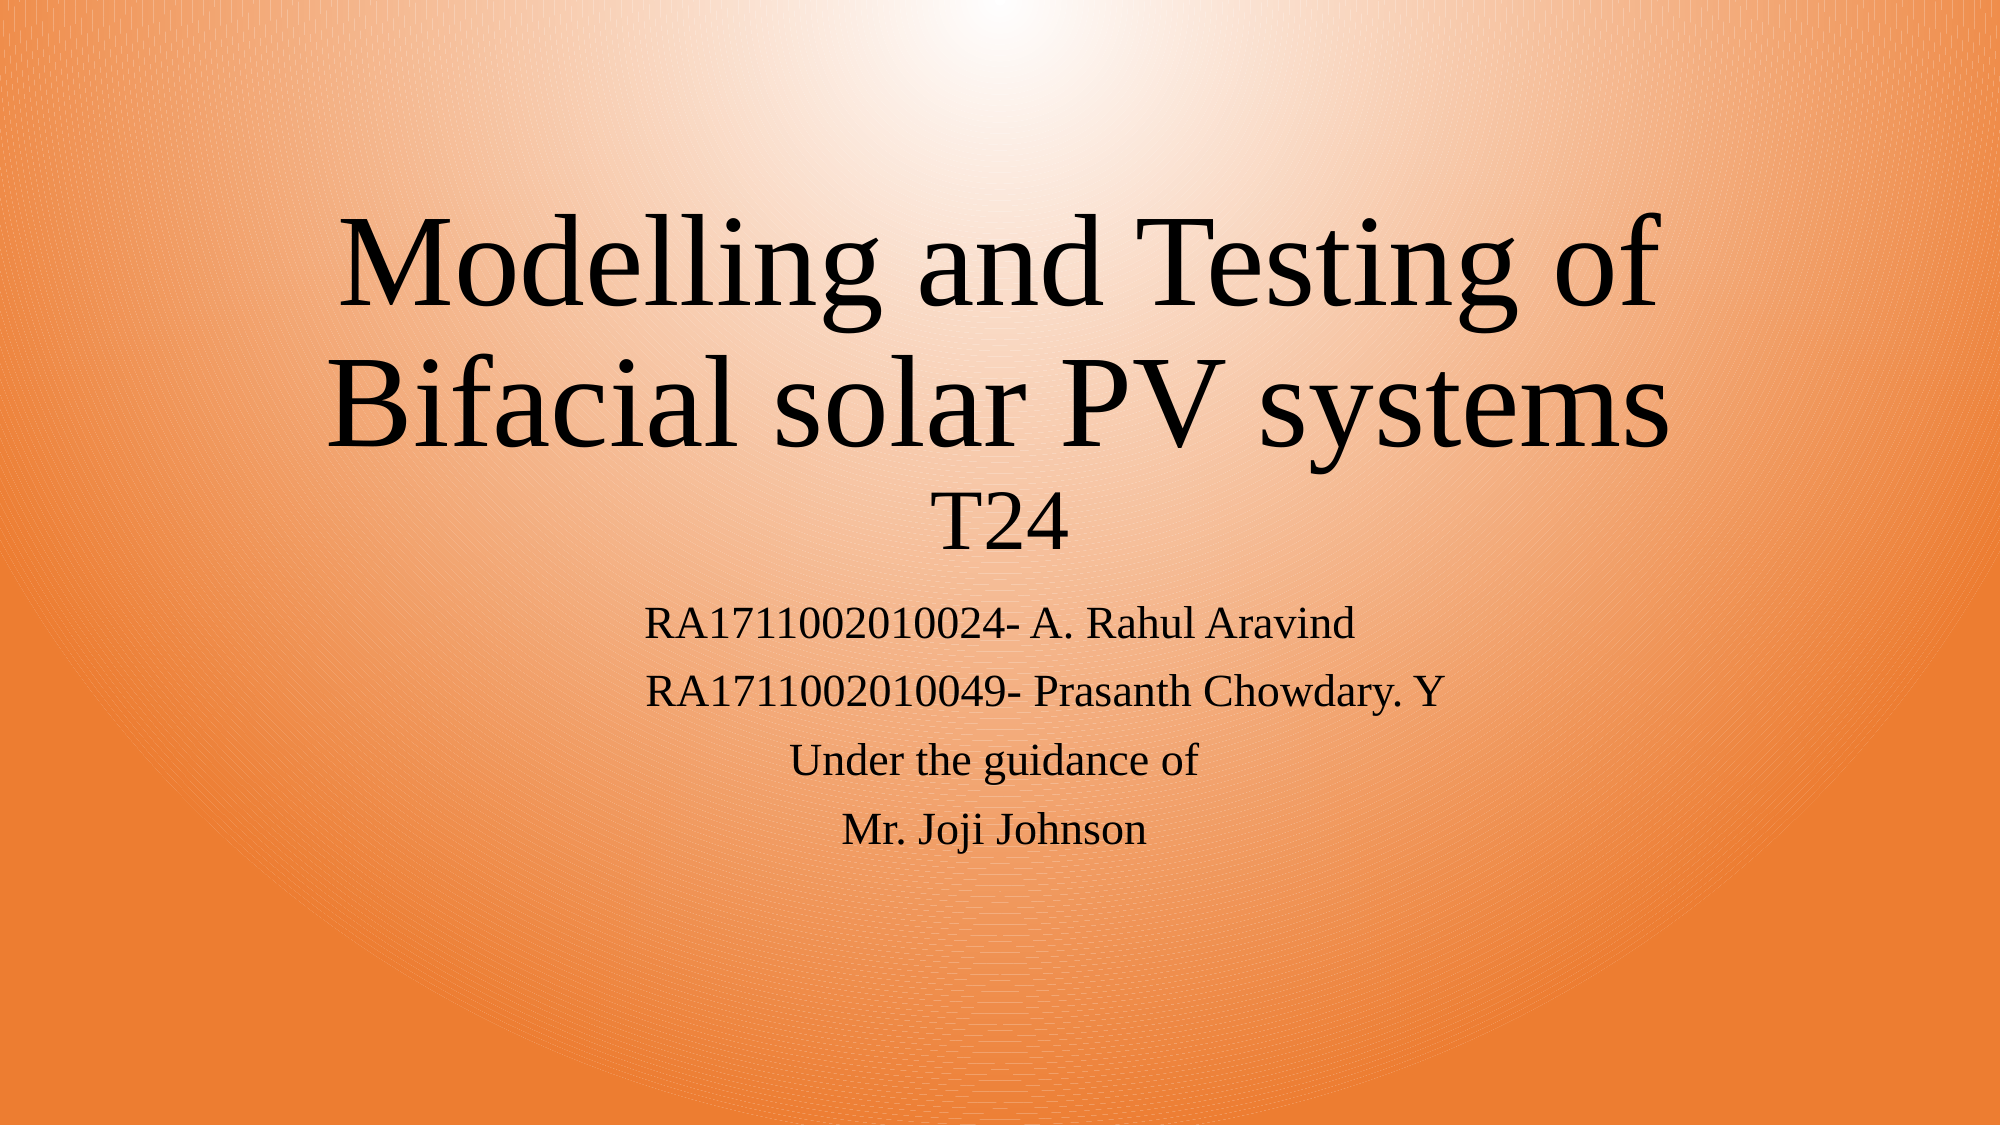

# Modelling and Testing of Bifacial solar PV systems T24
RA1711002010024- A. Rahul Aravind
        RA1711002010049- Prasanth Chowdary. Y
Under the guidance of
Mr. Joji Johnson